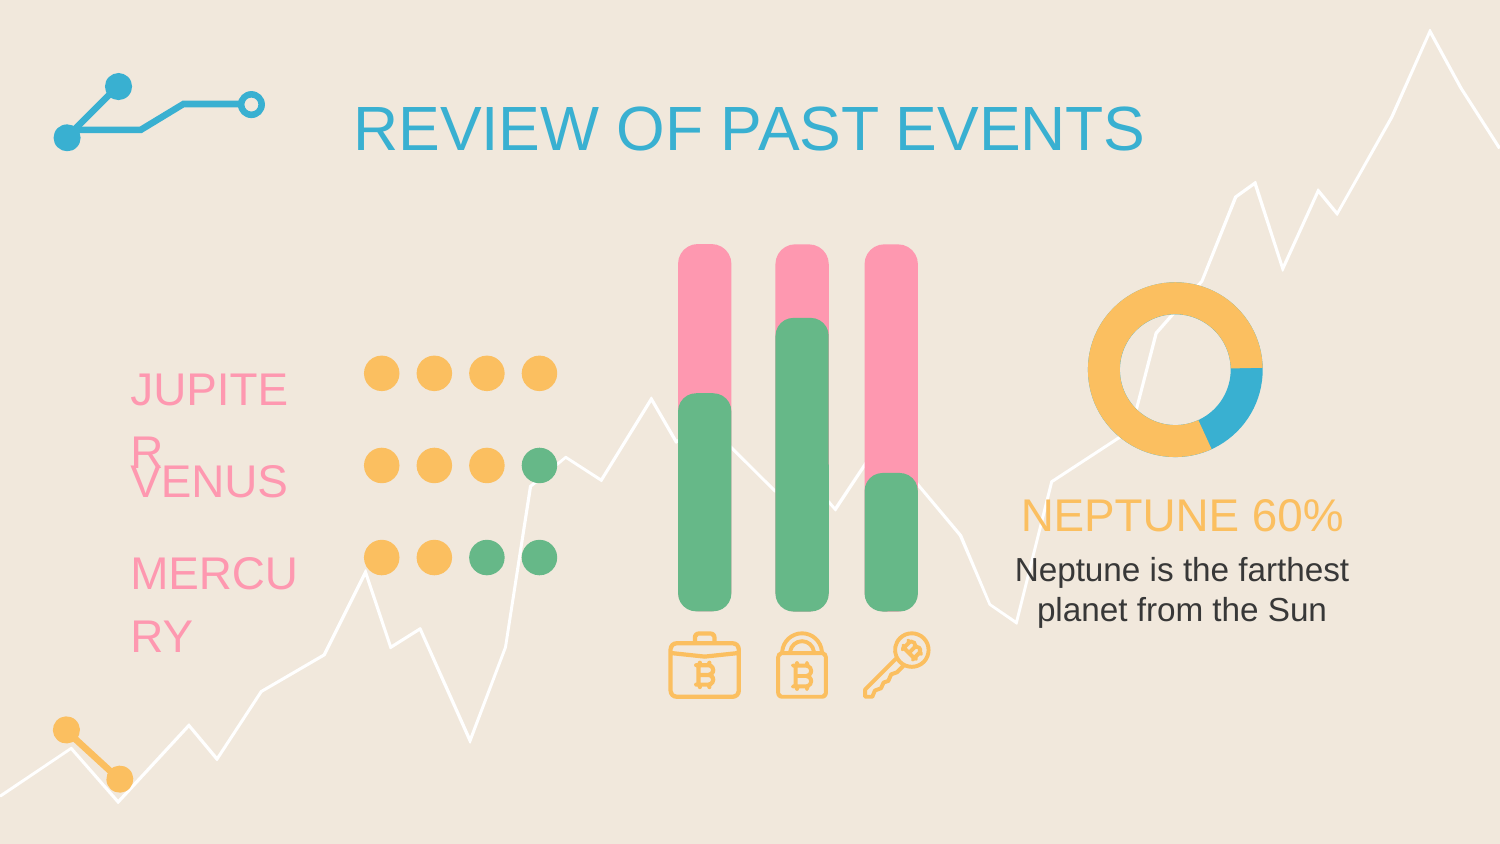

# REVIEW OF PAST EVENTS

JUPITER

VENUS

NEPTUNE 60%
MERCURY
Neptune is the farthest planet from the Sun